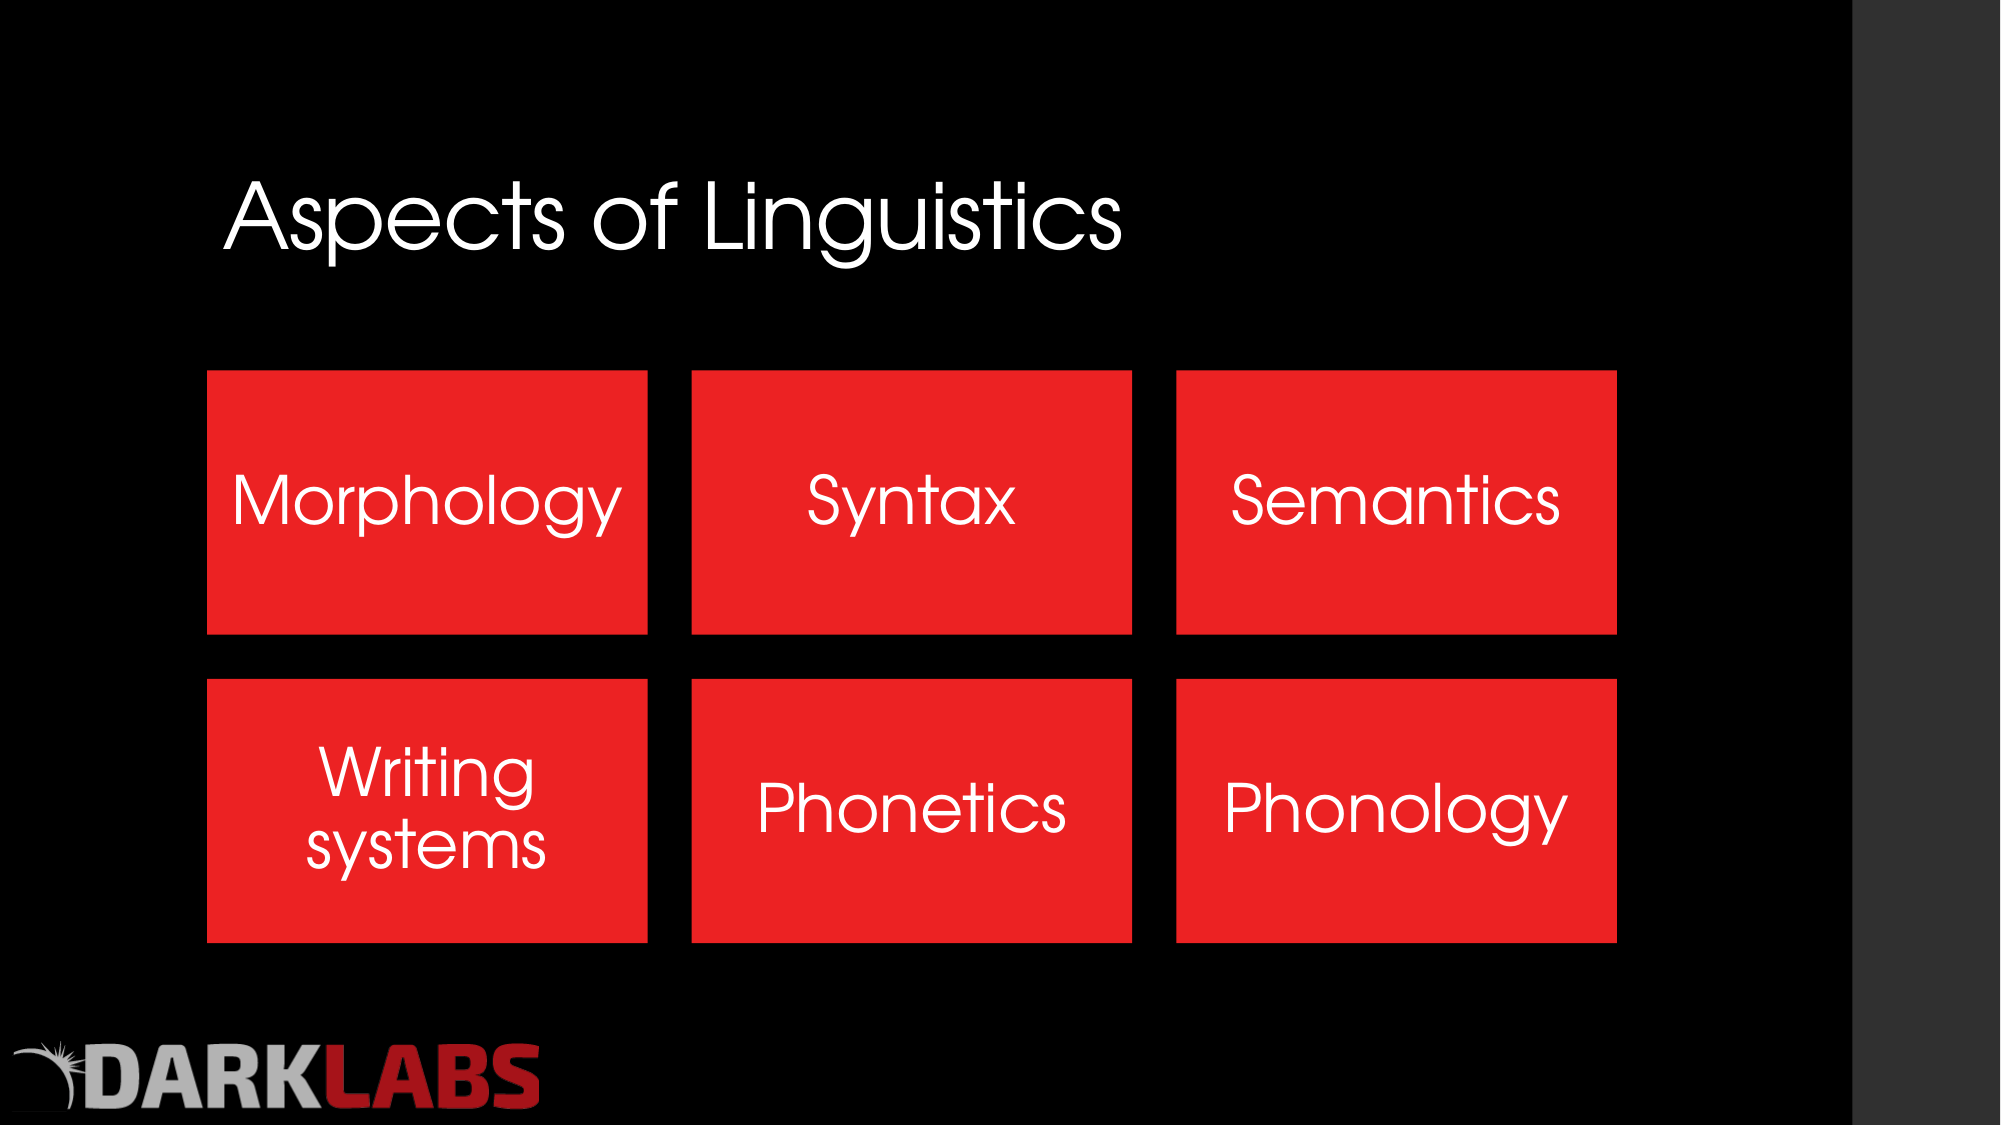

# Aspects of Linguistics
Morphology
Syntax
Semantics
Writing systems
Phonetics
Phonology